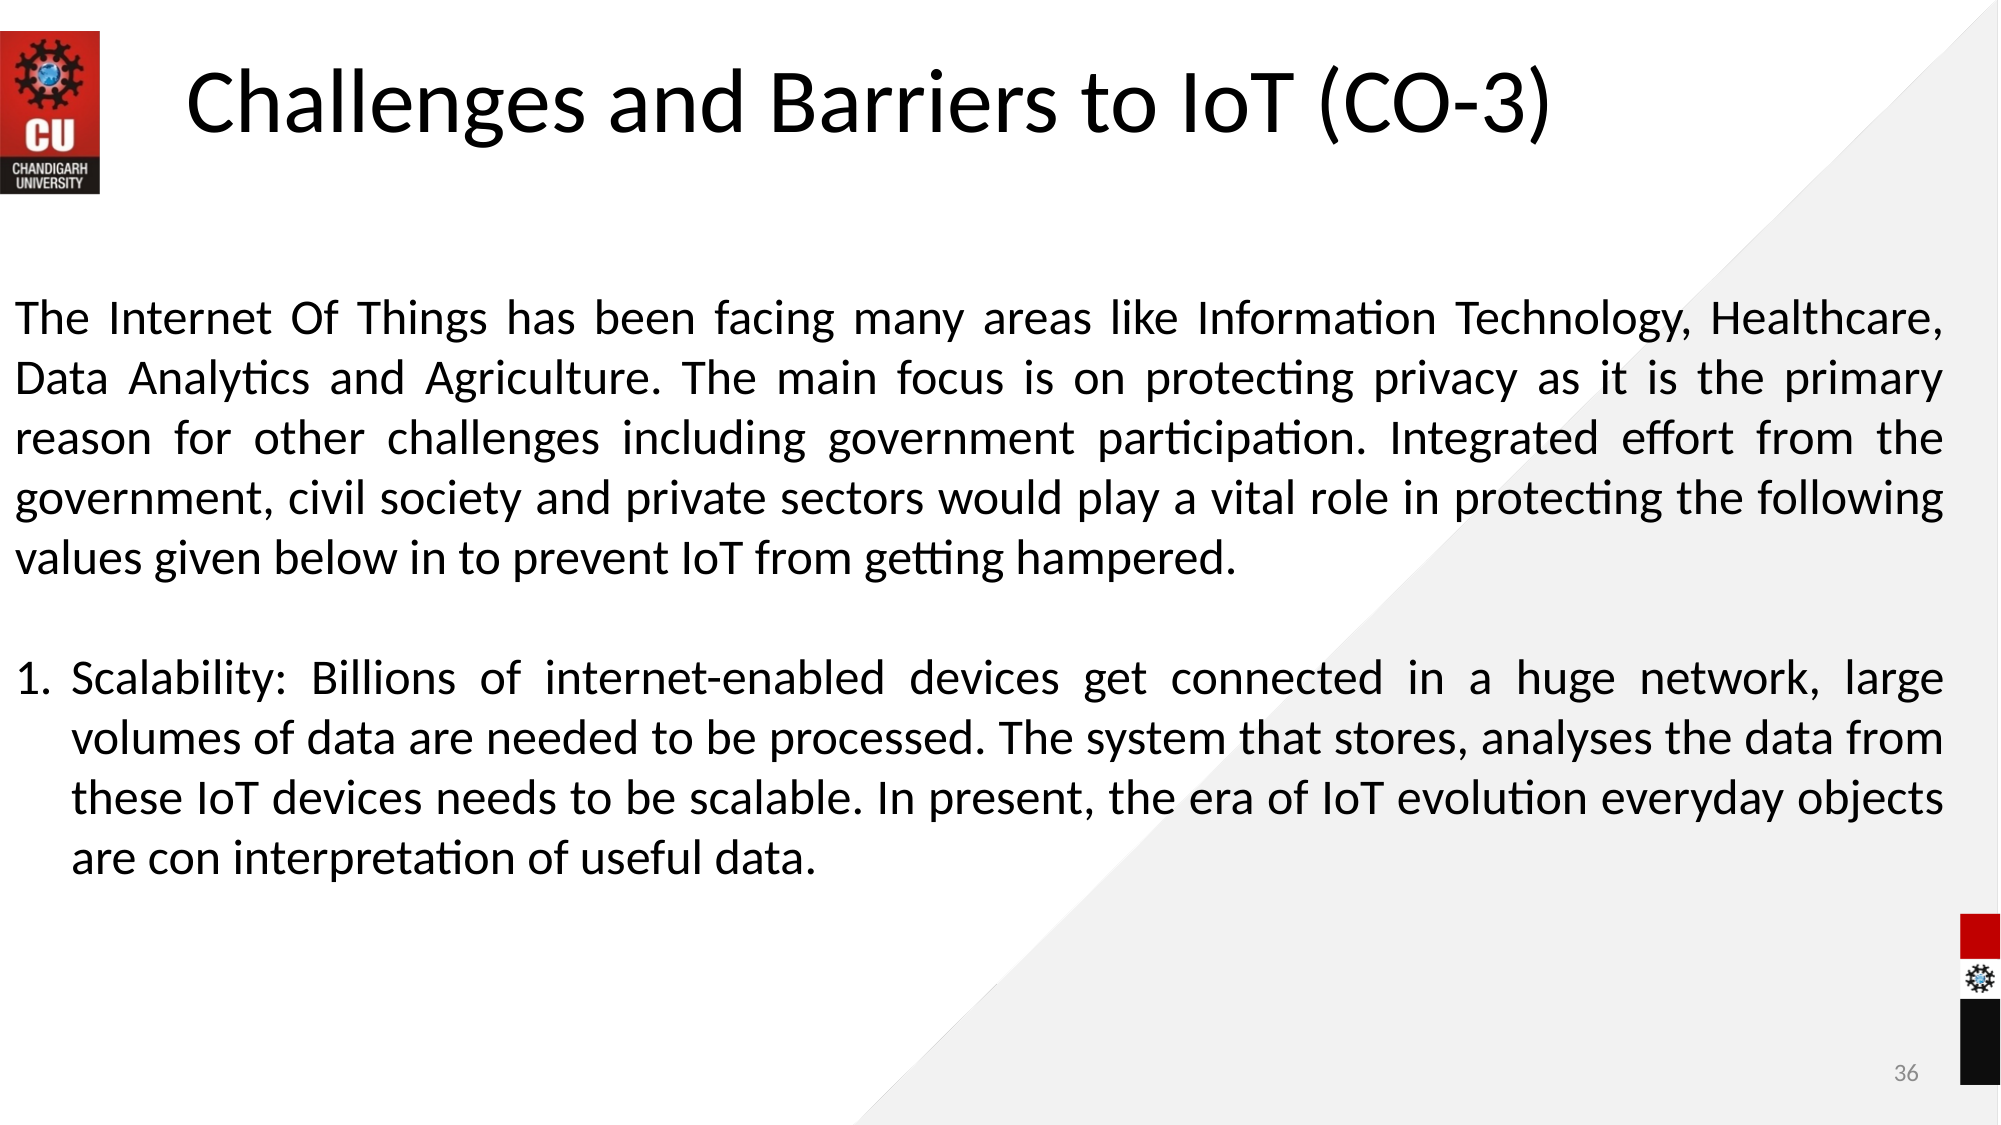

# Challenges and Barriers to IoT (CO-3)

The Internet Of Things has been facing many areas like Information Technology, Healthcare, Data Analytics and Agriculture. The main focus is on protecting privacy as it is the primary reason for other challenges including government participation. Integrated effort from the government, civil society and private sectors would play a vital role in protecting the following values given below in to prevent IoT from getting hampered.

Scalability: Billions of internet-enabled devices get connected in a huge network, large volumes of data are needed to be processed. The system that stores, analyses the data from these IoT devices needs to be scalable. In present, the era of IoT evolution everyday objects are con interpretation of useful data.

36